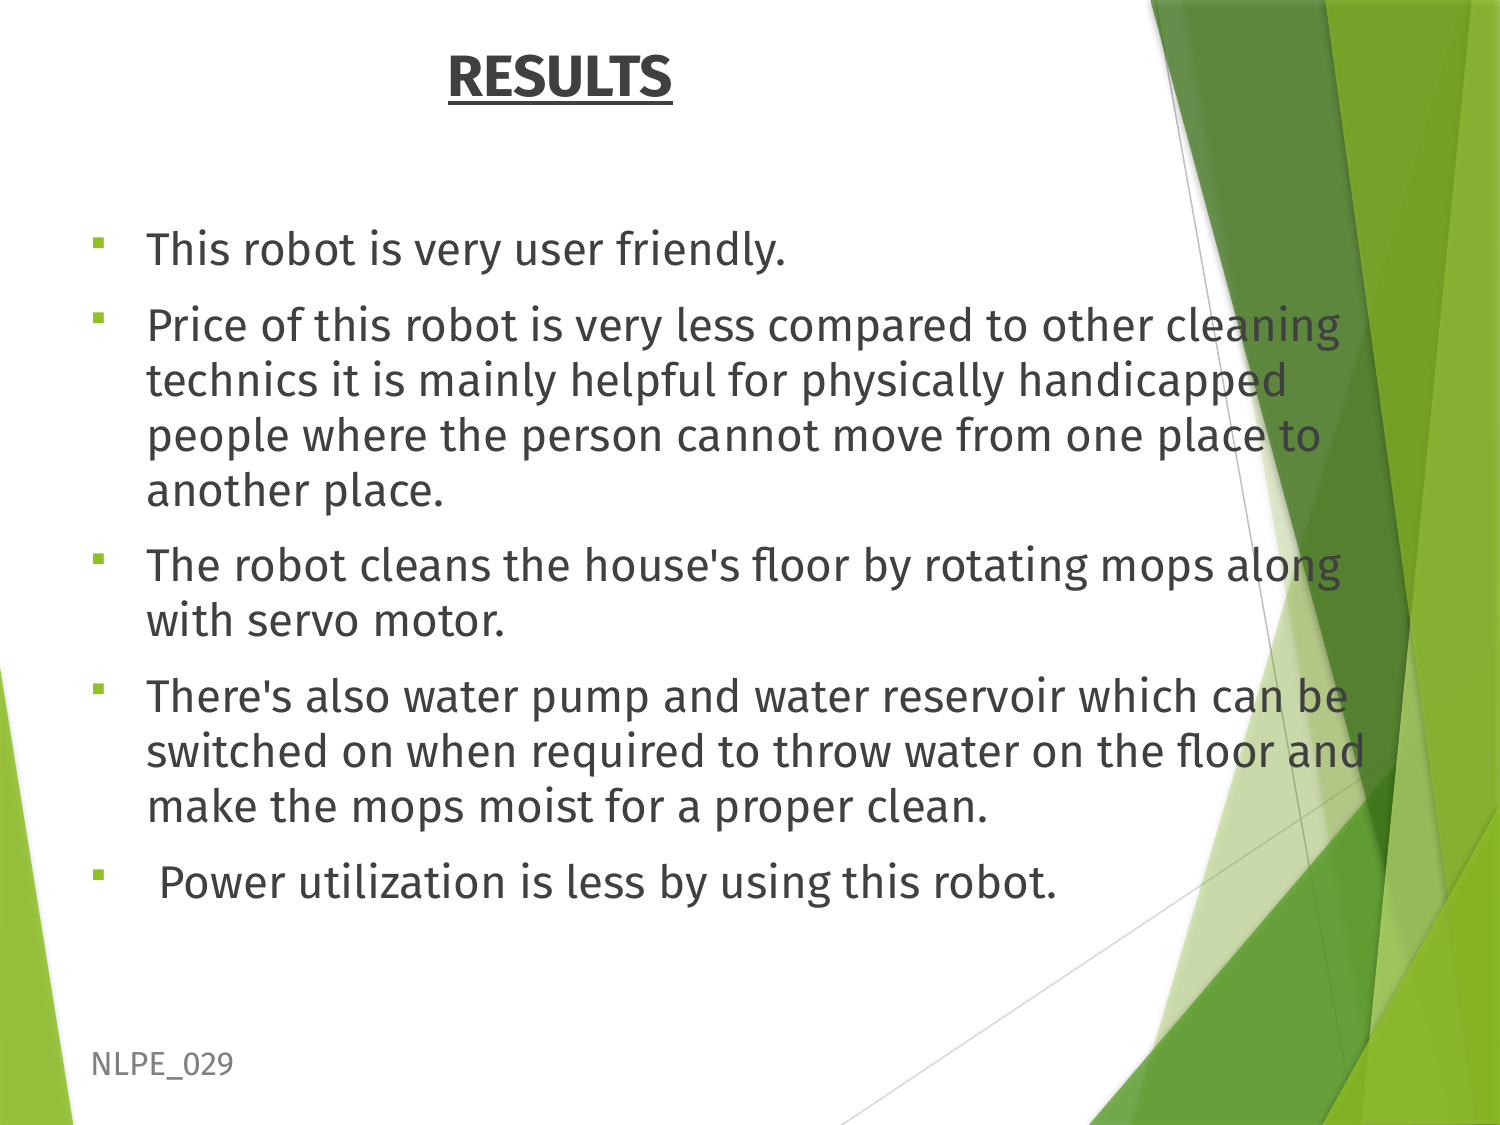

RESULTS

This robot is very user friendly.
Price of this robot is very less compared to other cleaning technics it is mainly helpful for physically handicapped people where the person cannot move from one place to another place.
The robot cleans the house's floor by rotating mops along with servo motor.
There's also water pump and water reservoir which can be switched on when required to throw water on the floor and make the mops moist for a proper clean.
 Power utilization is less by using this robot.
# NLPE_029